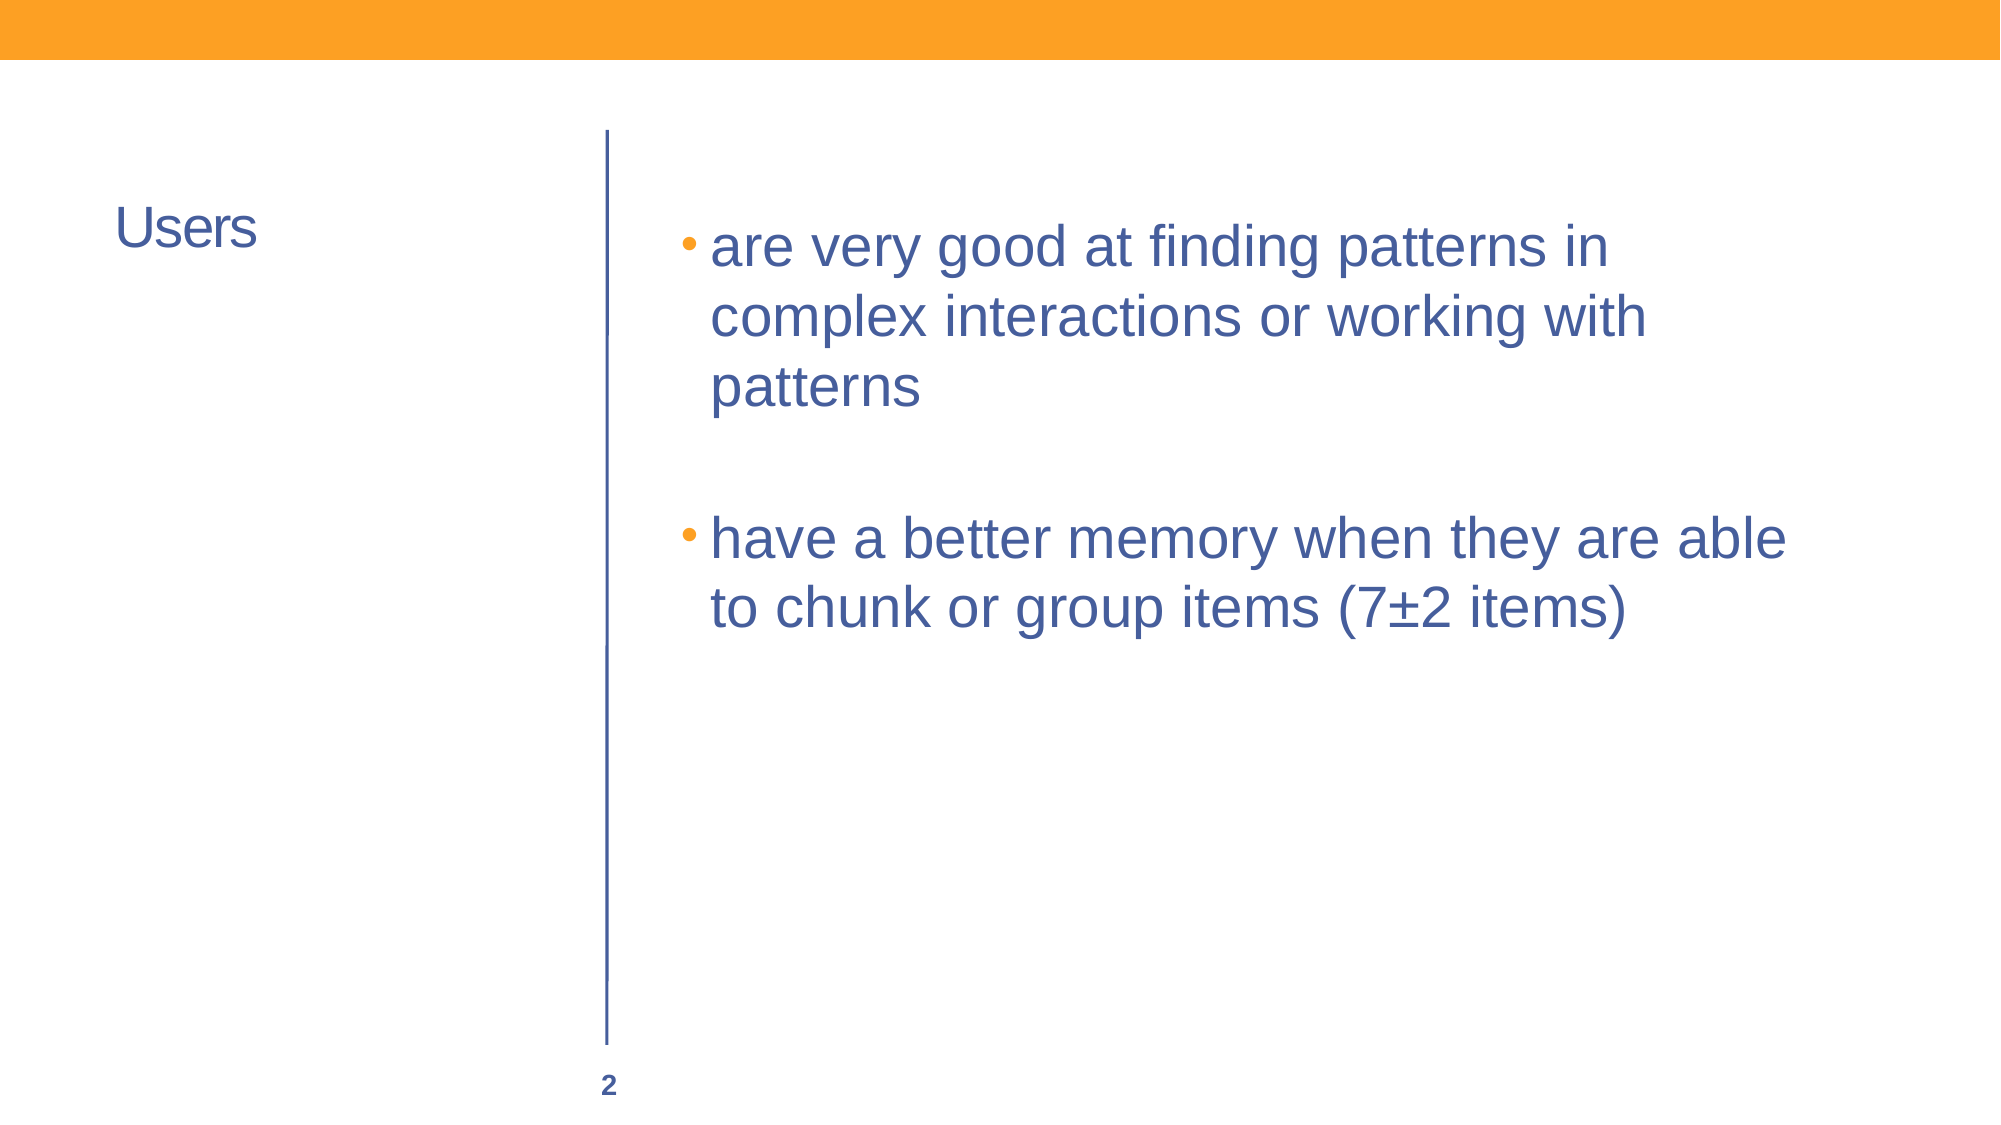

# Users
are very good at finding patterns in complex interactions or working with patterns

have a better memory when they are able to chunk or group items (7±2 items)

2